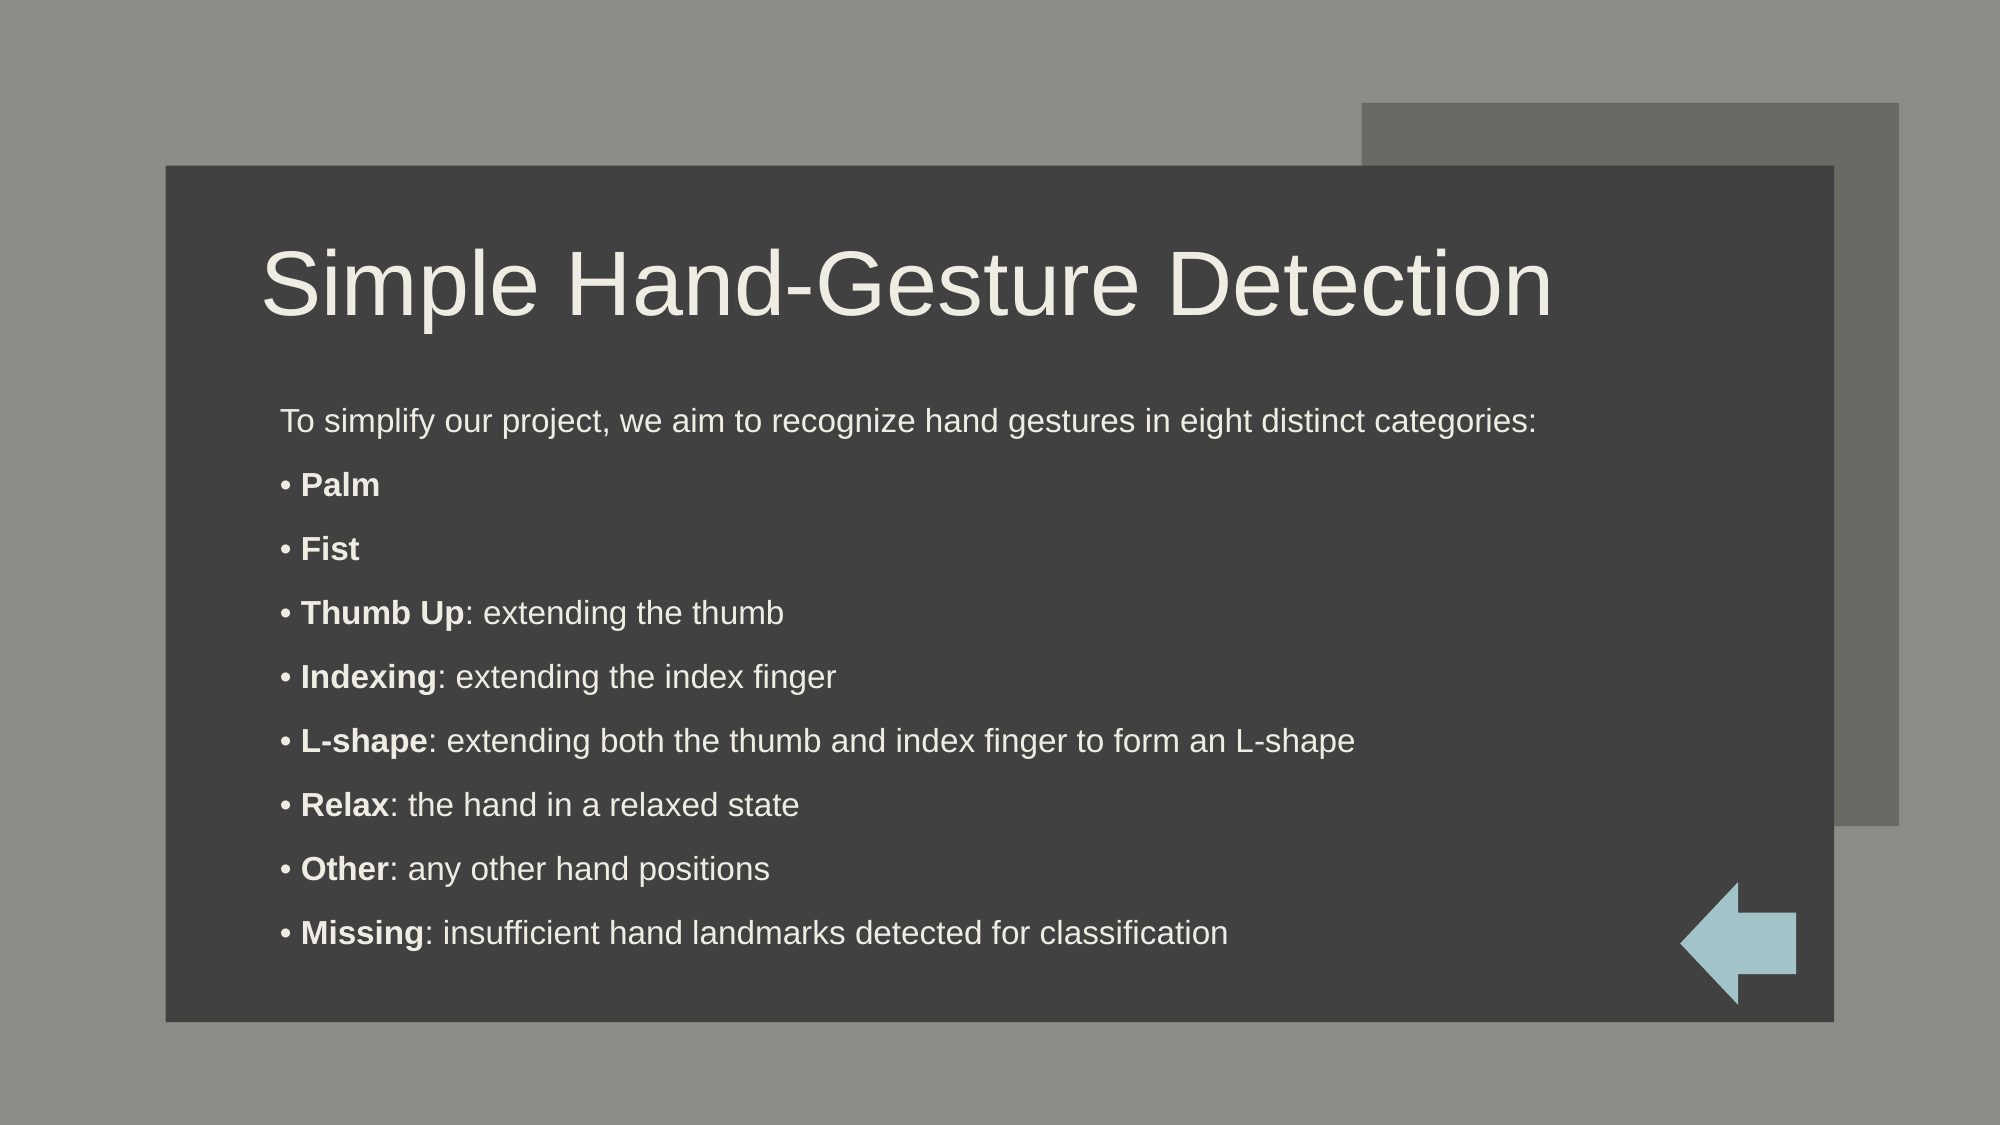

# Simple Hand-Gesture Detection
To simplify our project, we aim to recognize hand gestures in eight distinct categories:
• Palm
• Fist
• Thumb Up: extending the thumb
• Indexing: extending the index finger
• L-shape: extending both the thumb and index finger to form an L-shape
• Relax: the hand in a relaxed state
• Other: any other hand positions
• Missing: insufficient hand landmarks detected for classification